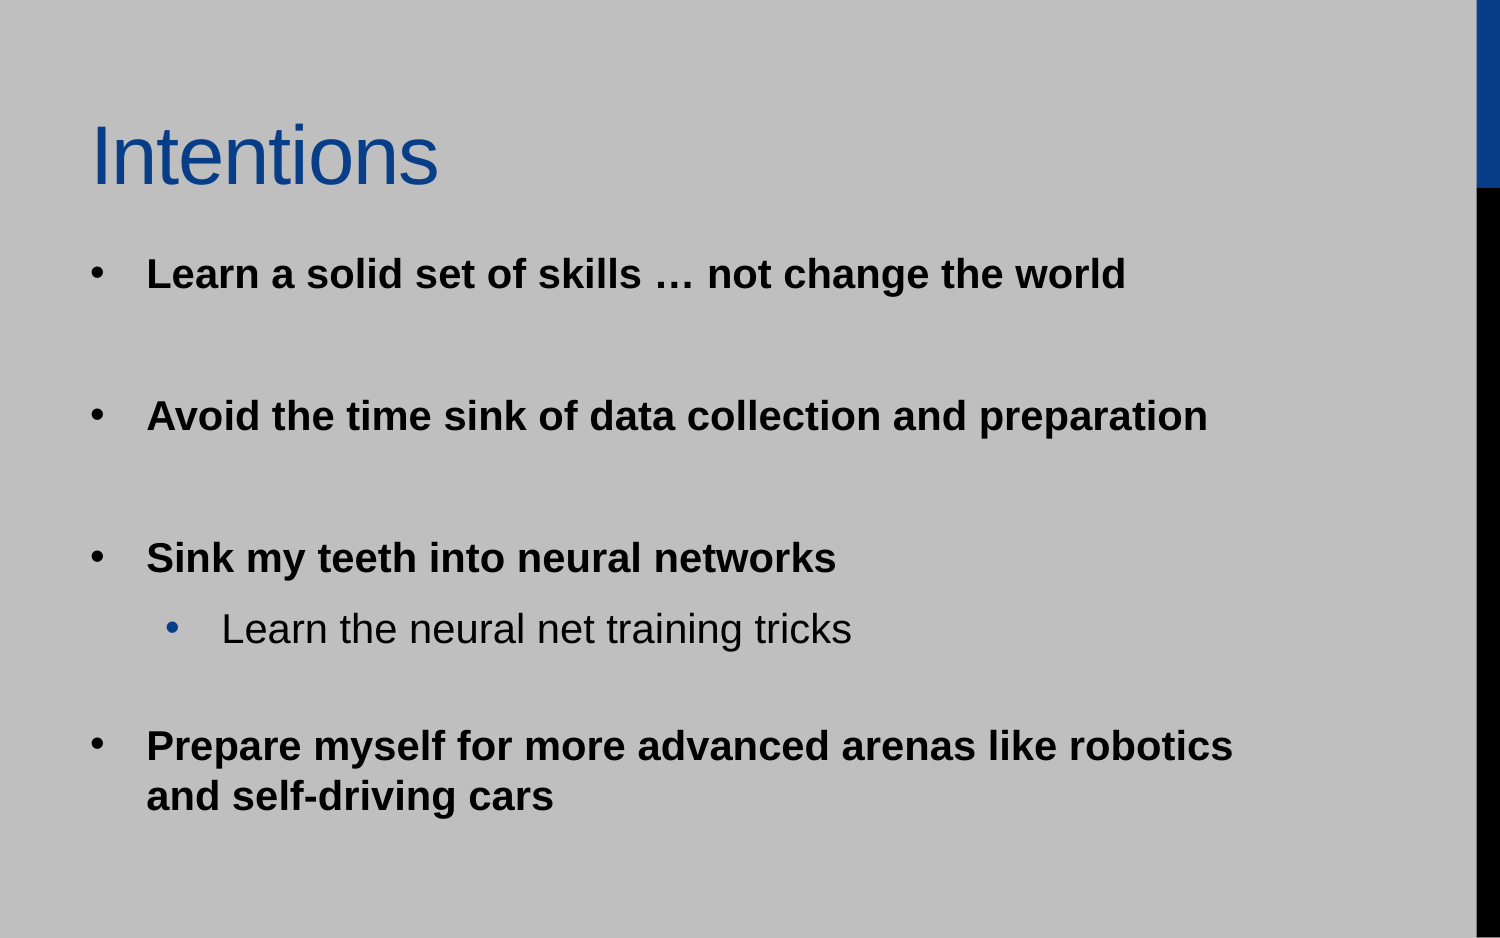

# Intentions
Learn a solid set of skills … not change the world

Avoid the time sink of data collection and preparation

Sink my teeth into neural networks
Learn the neural net training tricks

Prepare myself for more advanced arenas like robotics and self-driving cars